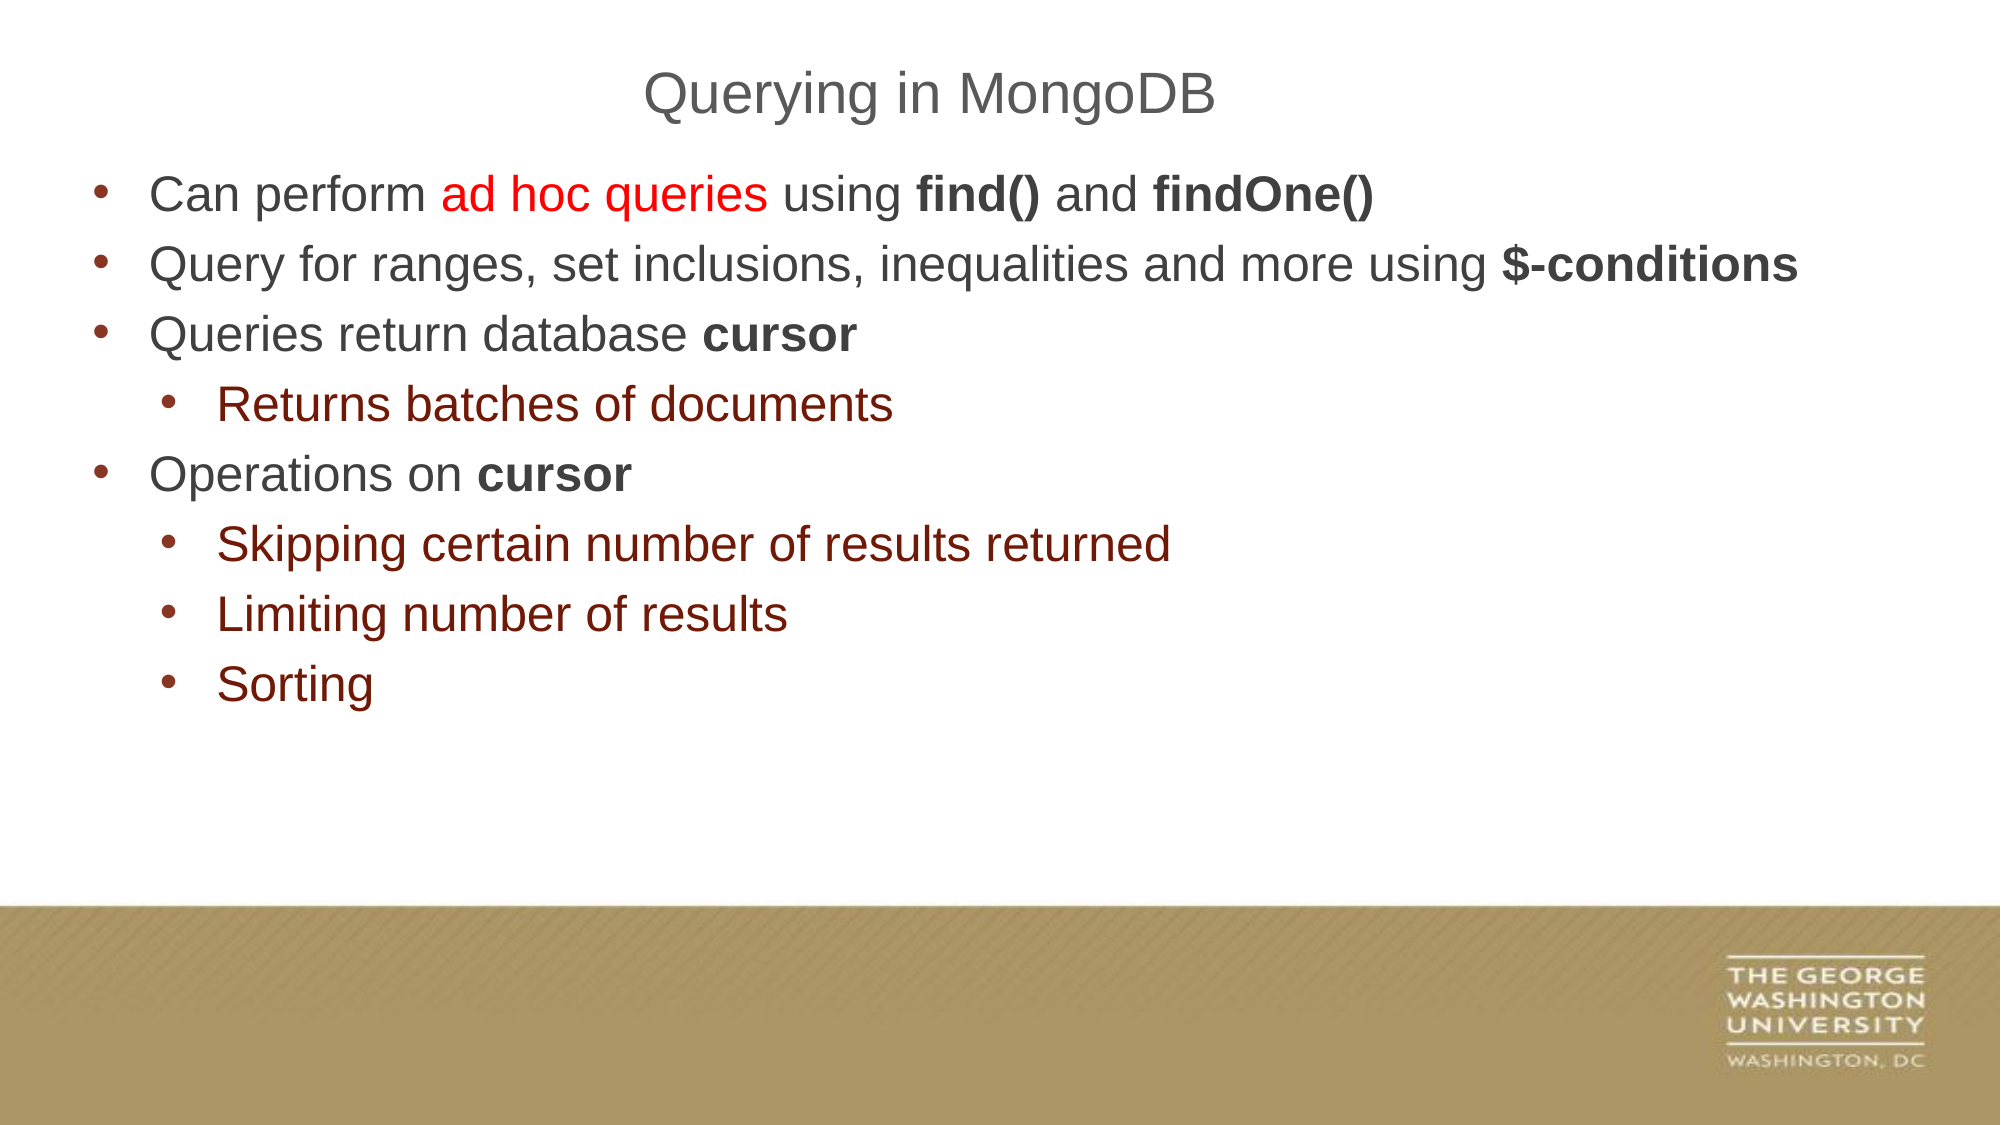

Querying in MongoDB

Can perform ad hoc queries using find() and findOne()
Query for ranges, set inclusions, inequalities and more using $-conditions
Queries return database cursor
Returns batches of documents
Operations on cursor
Skipping certain number of results returned
Limiting number of results
Sorting